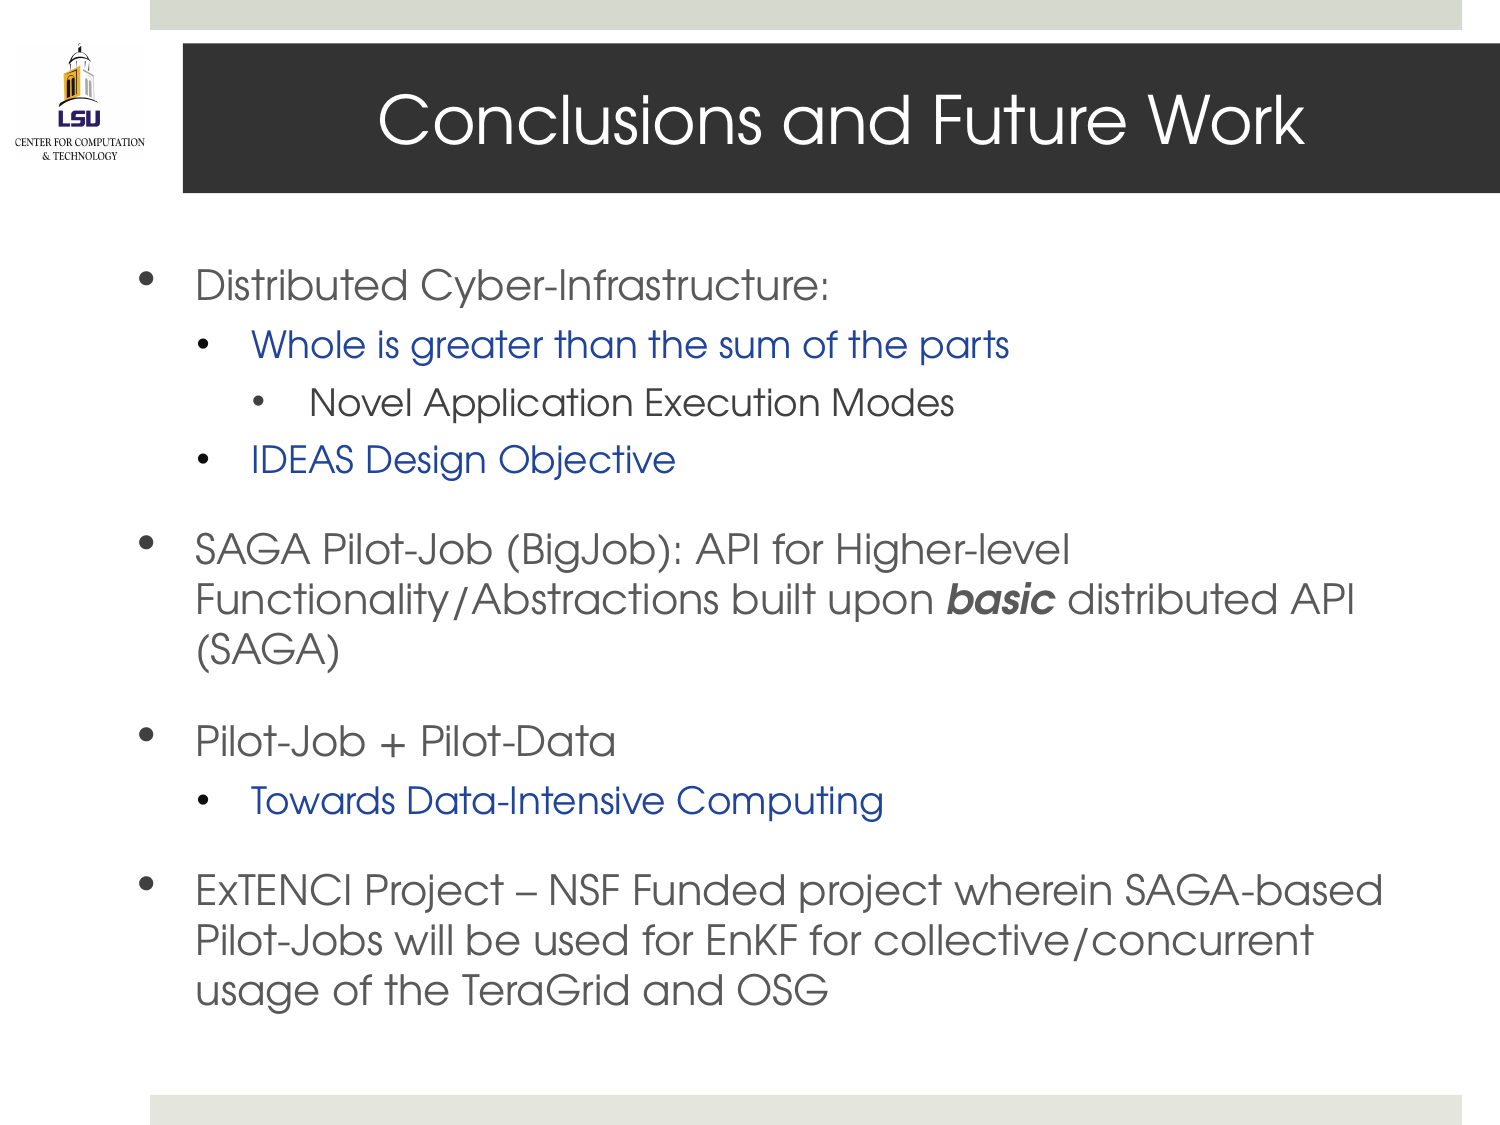

# Conclusions and Future Work
Distributed Cyber-Infrastructure:
Whole is greater than the sum of the parts
Novel Application Execution Modes
IDEAS Design Objective
SAGA Pilot-Job (BigJob): API for Higher-level Functionality/Abstractions built upon basic distributed API (SAGA)
Pilot-Job + Pilot-Data
Towards Data-Intensive Computing
ExTENCI Project – NSF Funded project wherein SAGA-based Pilot-Jobs will be used for EnKF for collective/concurrent usage of the TeraGrid and OSG